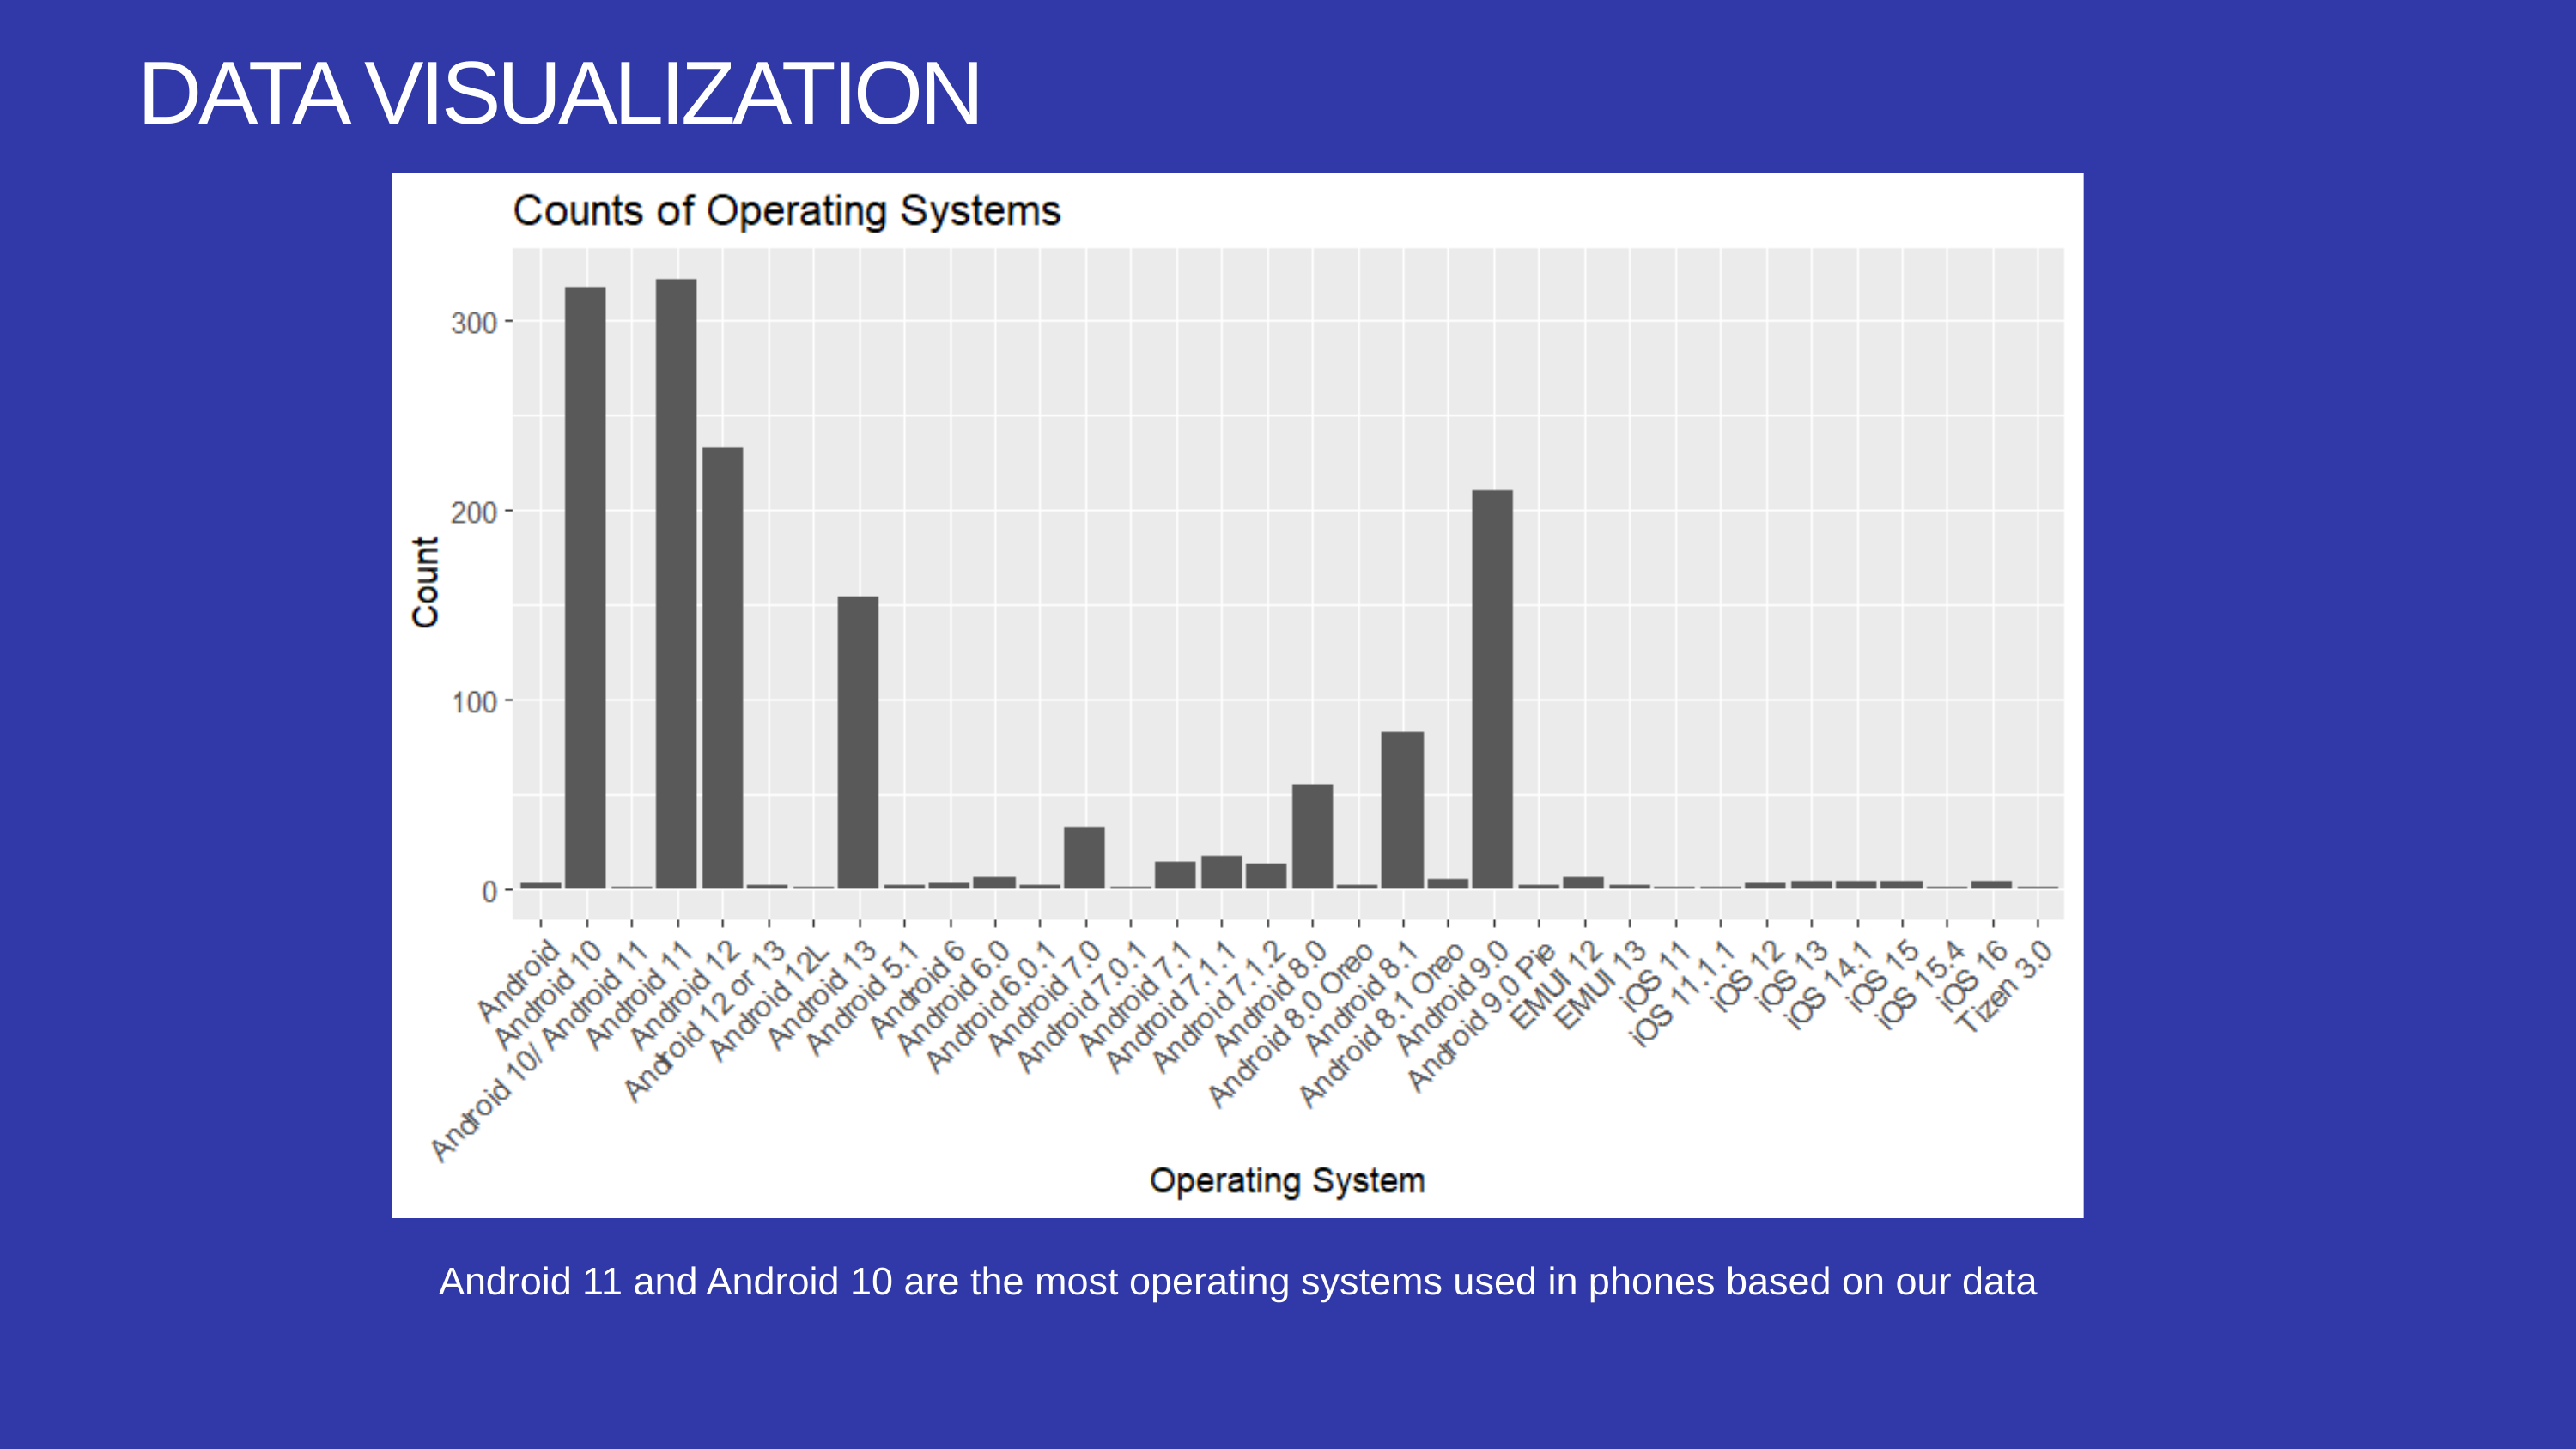

DATA VISUALIZATION

Android 11 and Android 10 are the most operating systems used in phones based on our data